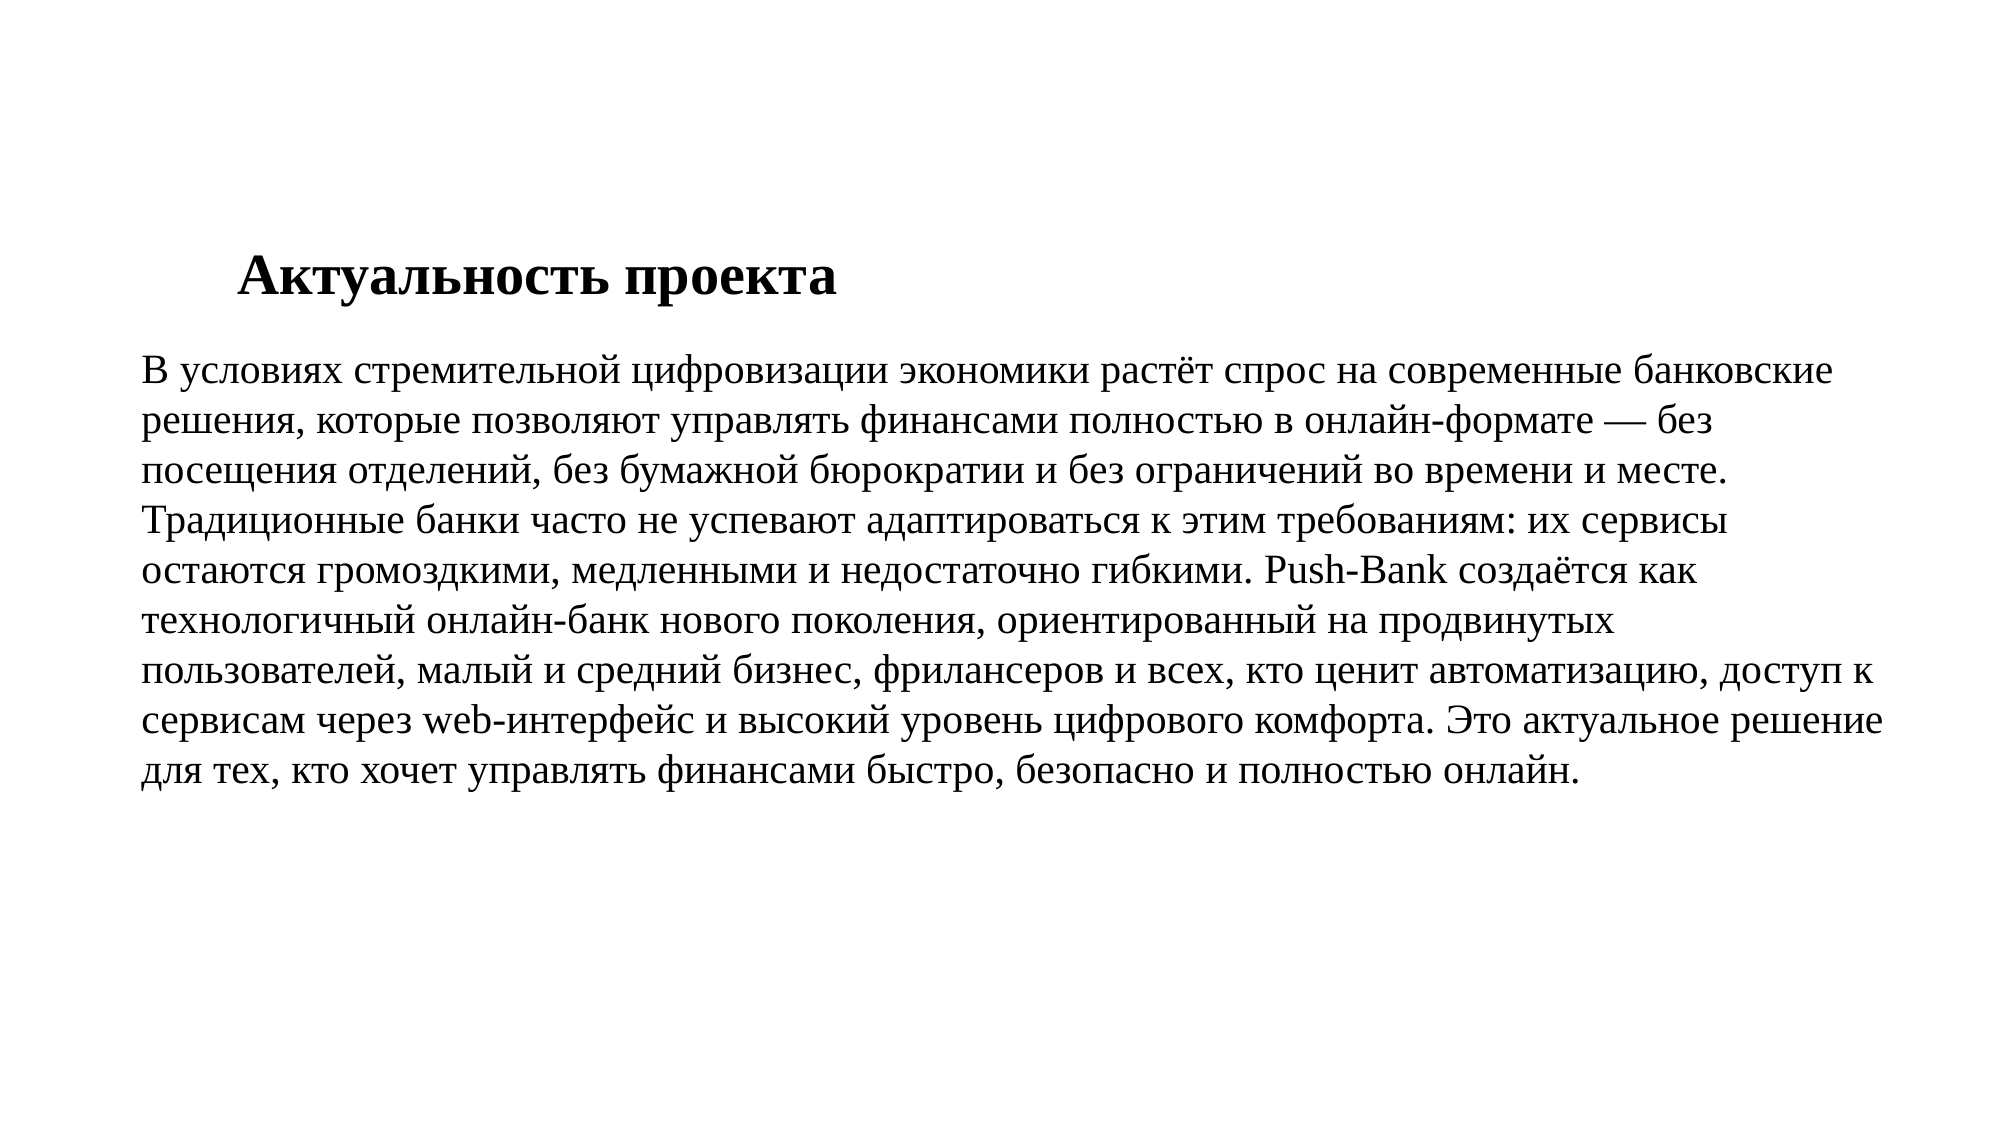

Актуальность проекта
В условиях стремительной цифровизации экономики растёт спрос на современные банковские решения, которые позволяют управлять финансами полностью в онлайн-формате — без посещения отделений, без бумажной бюрократии и без ограничений во времени и месте. Традиционные банки часто не успевают адаптироваться к этим требованиям: их сервисы остаются громоздкими, медленными и недостаточно гибкими. Push-Bank создаётся как технологичный онлайн-банк нового поколения, ориентированный на продвинутых пользователей, малый и средний бизнес, фрилансеров и всех, кто ценит автоматизацию, доступ к сервисам через web-интерфейс и высокий уровень цифрового комфорта. Это актуальное решение для тех, кто хочет управлять финансами быстро, безопасно и полностью онлайн.